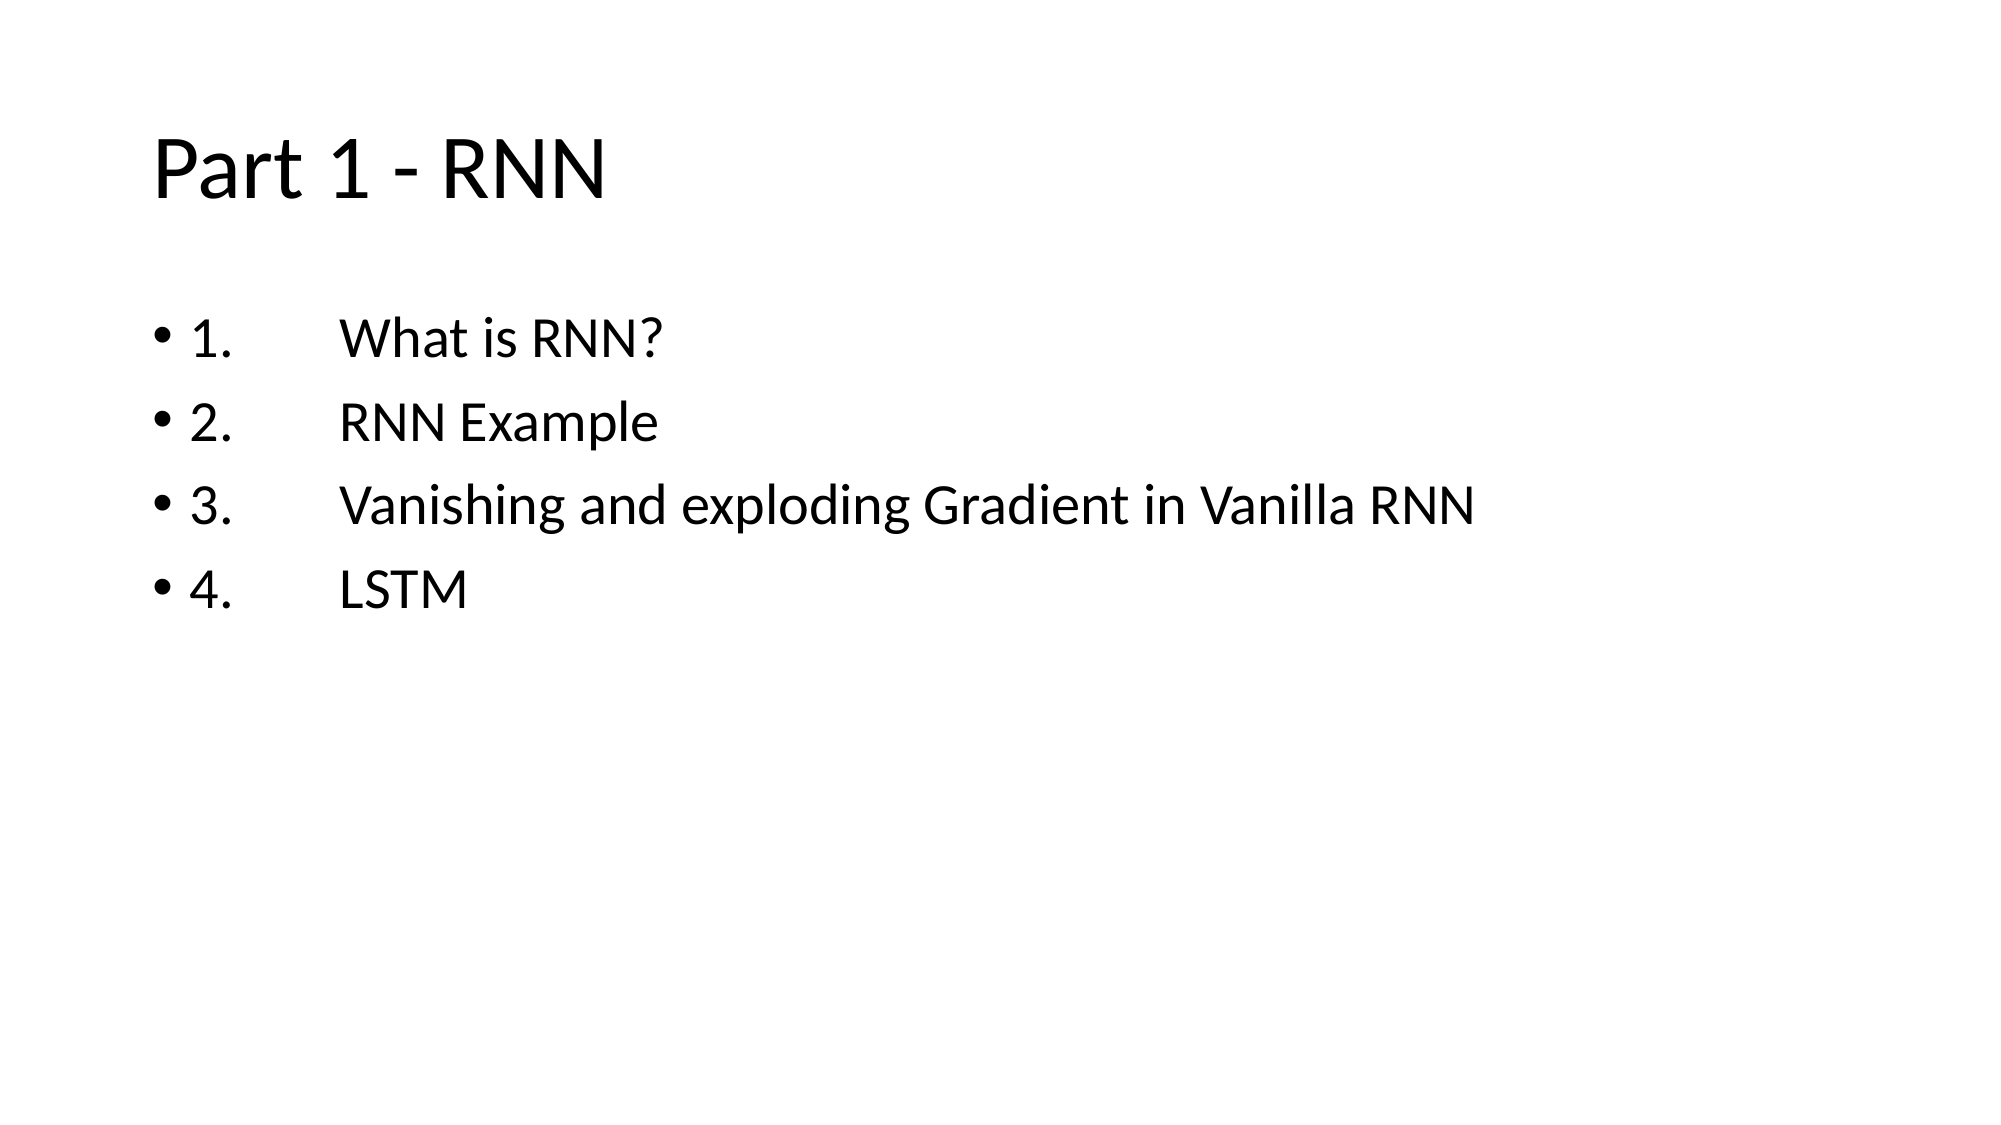

# Part 1 - RNN
1.	What is RNN?
2.	RNN Example
3.	Vanishing and exploding Gradient in Vanilla RNN
4.	LSTM